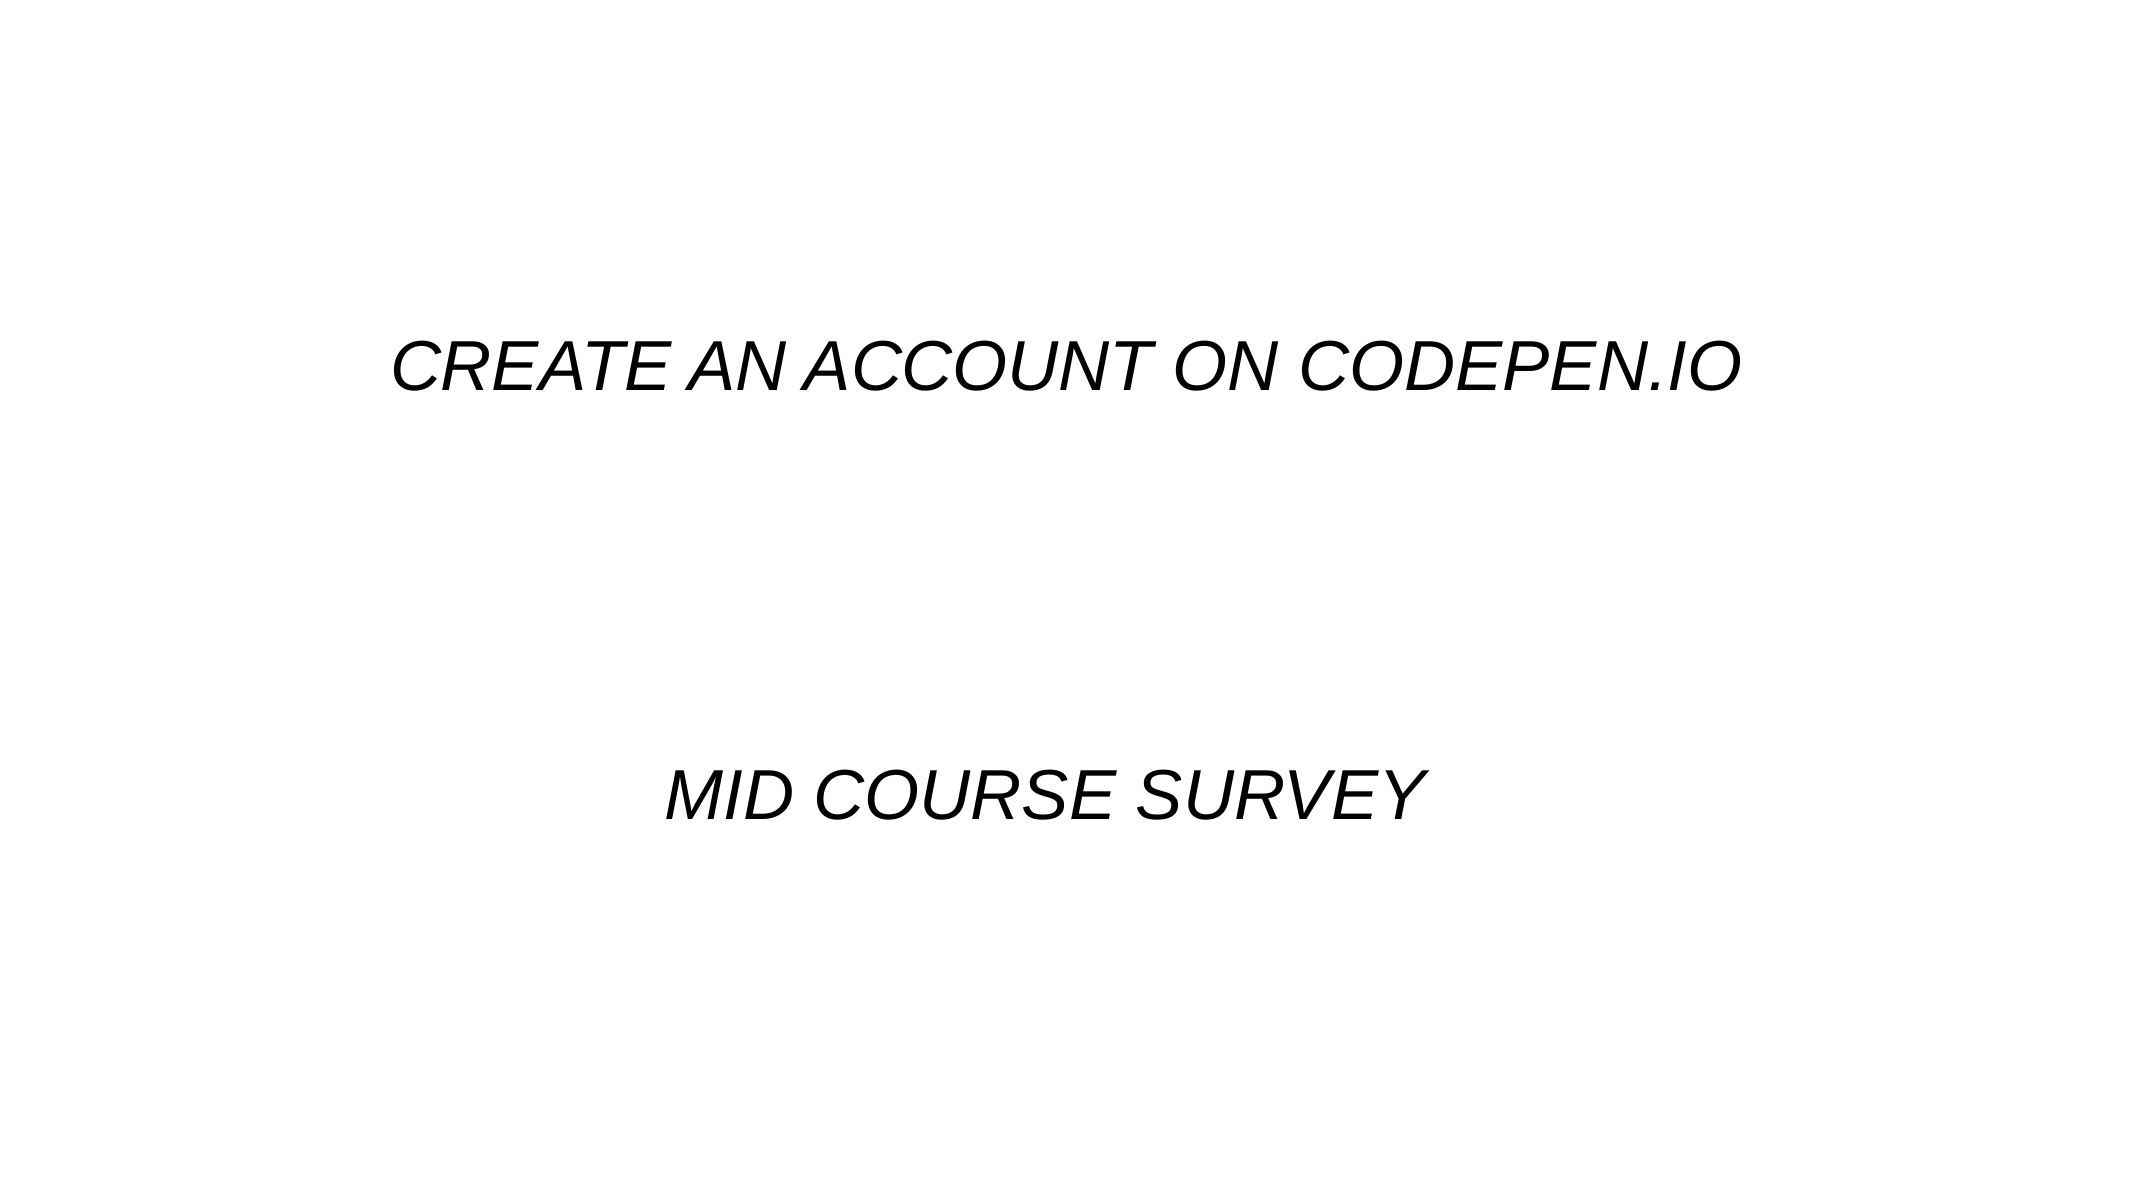

CREATE AN ACCOUNT ON CODEPEN.IO
MID COURSE SURVEY